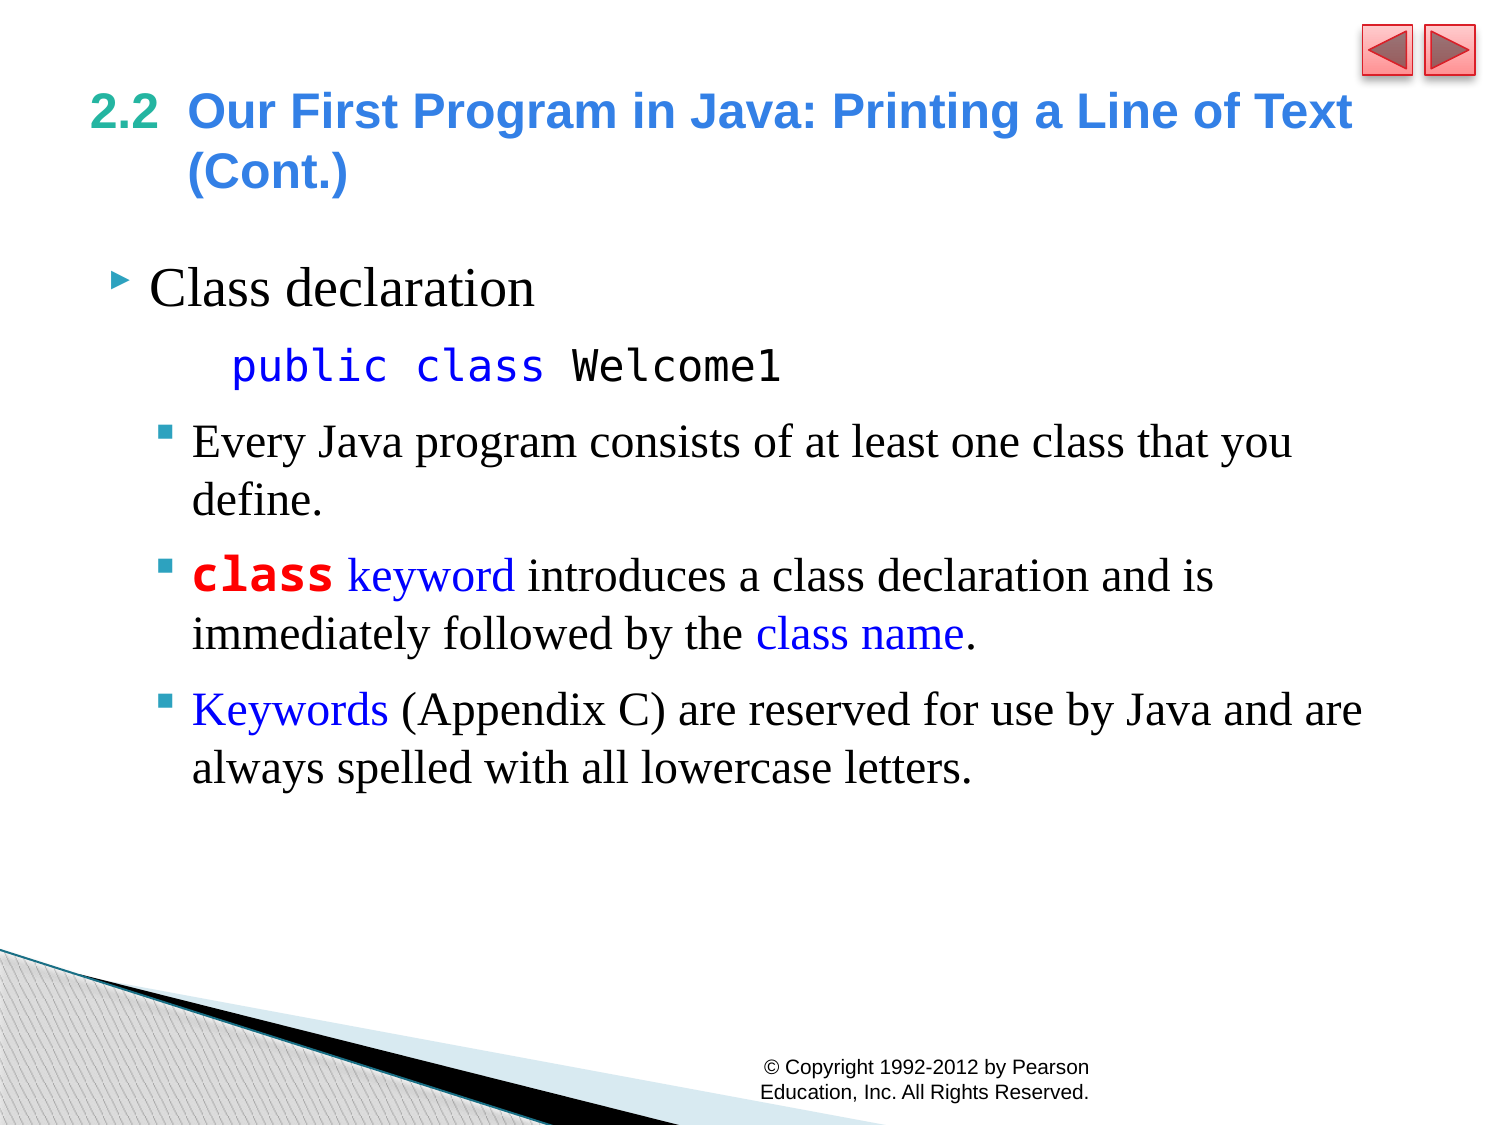

# 2.2  Our First Program in Java: Printing a Line of Text (Cont.)
Class declaration
	public class Welcome1
Every Java program consists of at least one class that you define.
class keyword introduces a class declaration and is immediately followed by the class name.
Keywords (Appendix C) are reserved for use by Java and are always spelled with all lowercase letters.
© Copyright 1992-2012 by Pearson Education, Inc. All Rights Reserved.